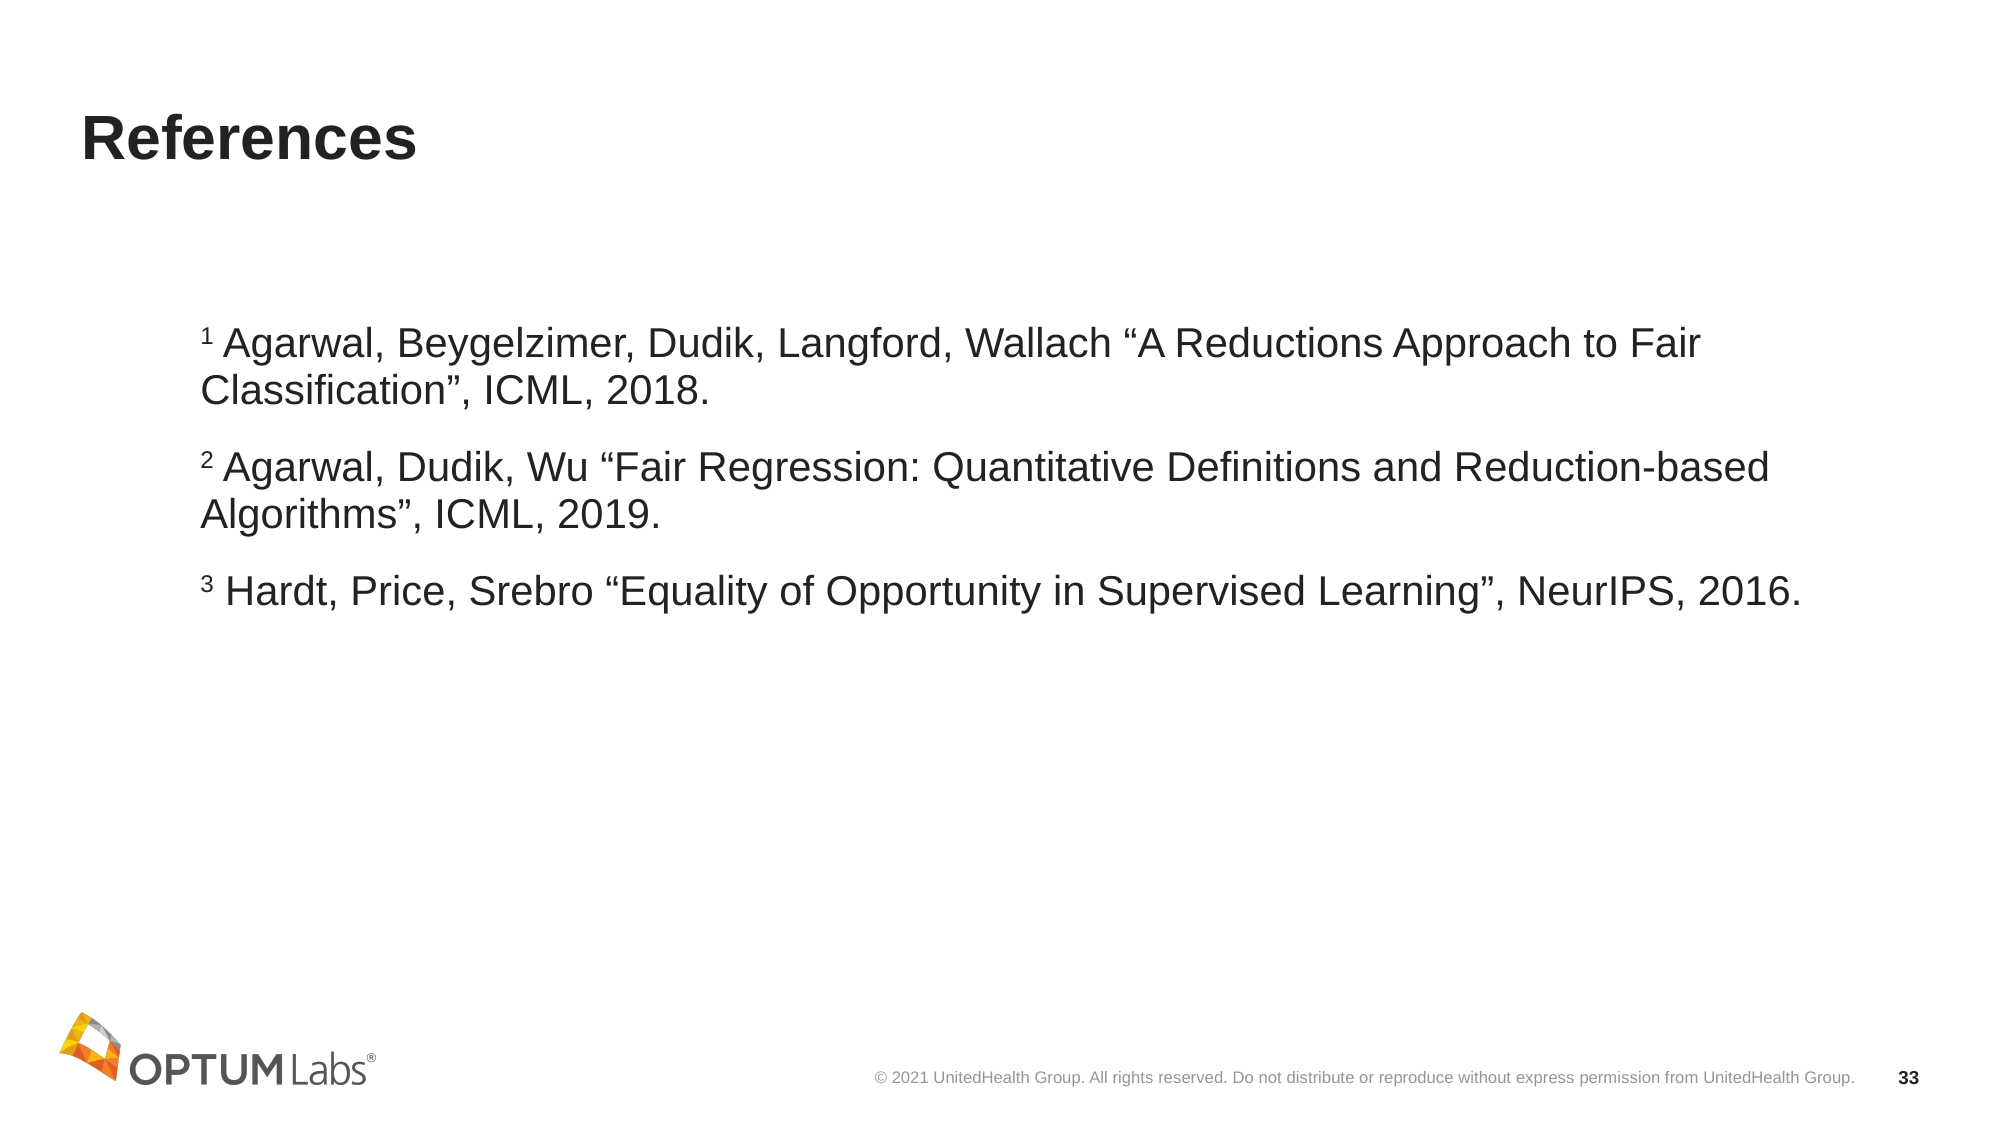

# References
1 Agarwal, Beygelzimer, Dudik, Langford, Wallach “A Reductions Approach to Fair Classification”, ICML, 2018.
2 Agarwal, Dudik, Wu “Fair Regression: Quantitative Definitions and Reduction-based Algorithms”, ICML, 2019.
3 Hardt, Price, Srebro “Equality of Opportunity in Supervised Learning”, NeurIPS, 2016.

33
© 2021 UnitedHealth Group. All rights reserved. Do not distribute or reproduce without express permission from UnitedHealth Group.